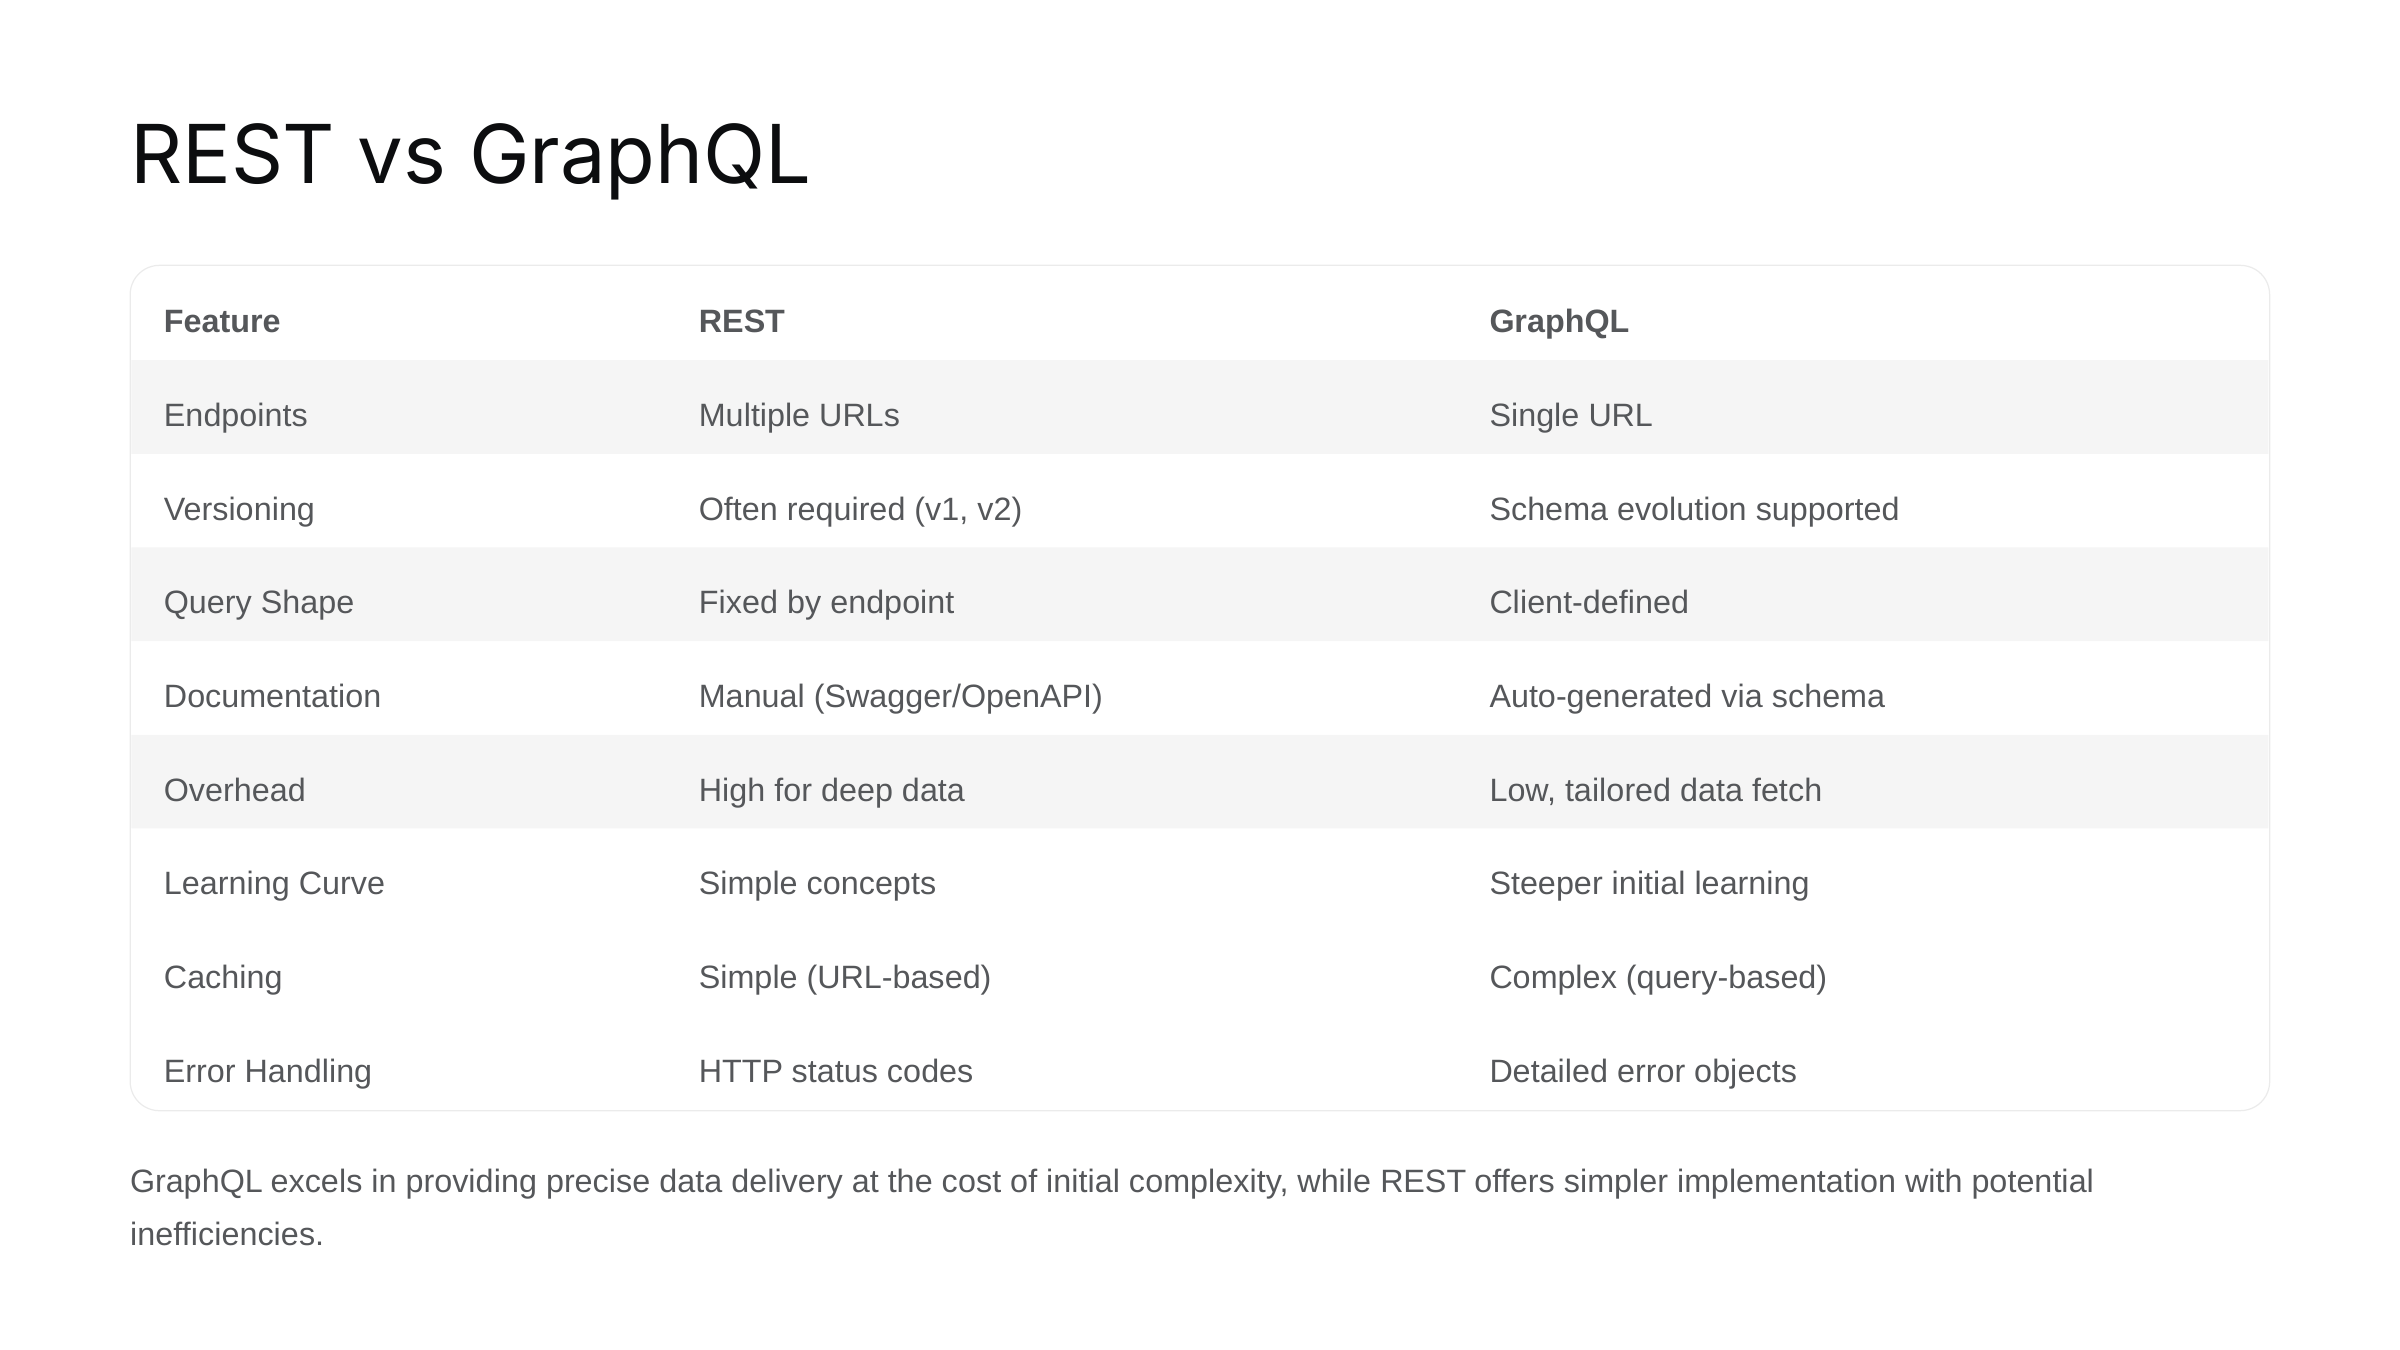

REST vs GraphQL

Feature
REST
GraphQL

Endpoints
Multiple URLs
Single URL

Versioning
Often required (v1, v2)
Schema evolution supported

Query Shape
Fixed by endpoint
Client-defined

Documentation
Manual (Swagger/OpenAPI)
Auto-generated via schema

Overhead
High for deep data
Low, tailored data fetch

Learning Curve
Simple concepts
Steeper initial learning
Caching
Simple (URL-based)
Complex (query-based)

Error Handling
HTTP status codes
Detailed error objects
GraphQL excels in providing precise data delivery at the cost of initial complexity, while REST offers simpler implementation with potential inefficiencies.